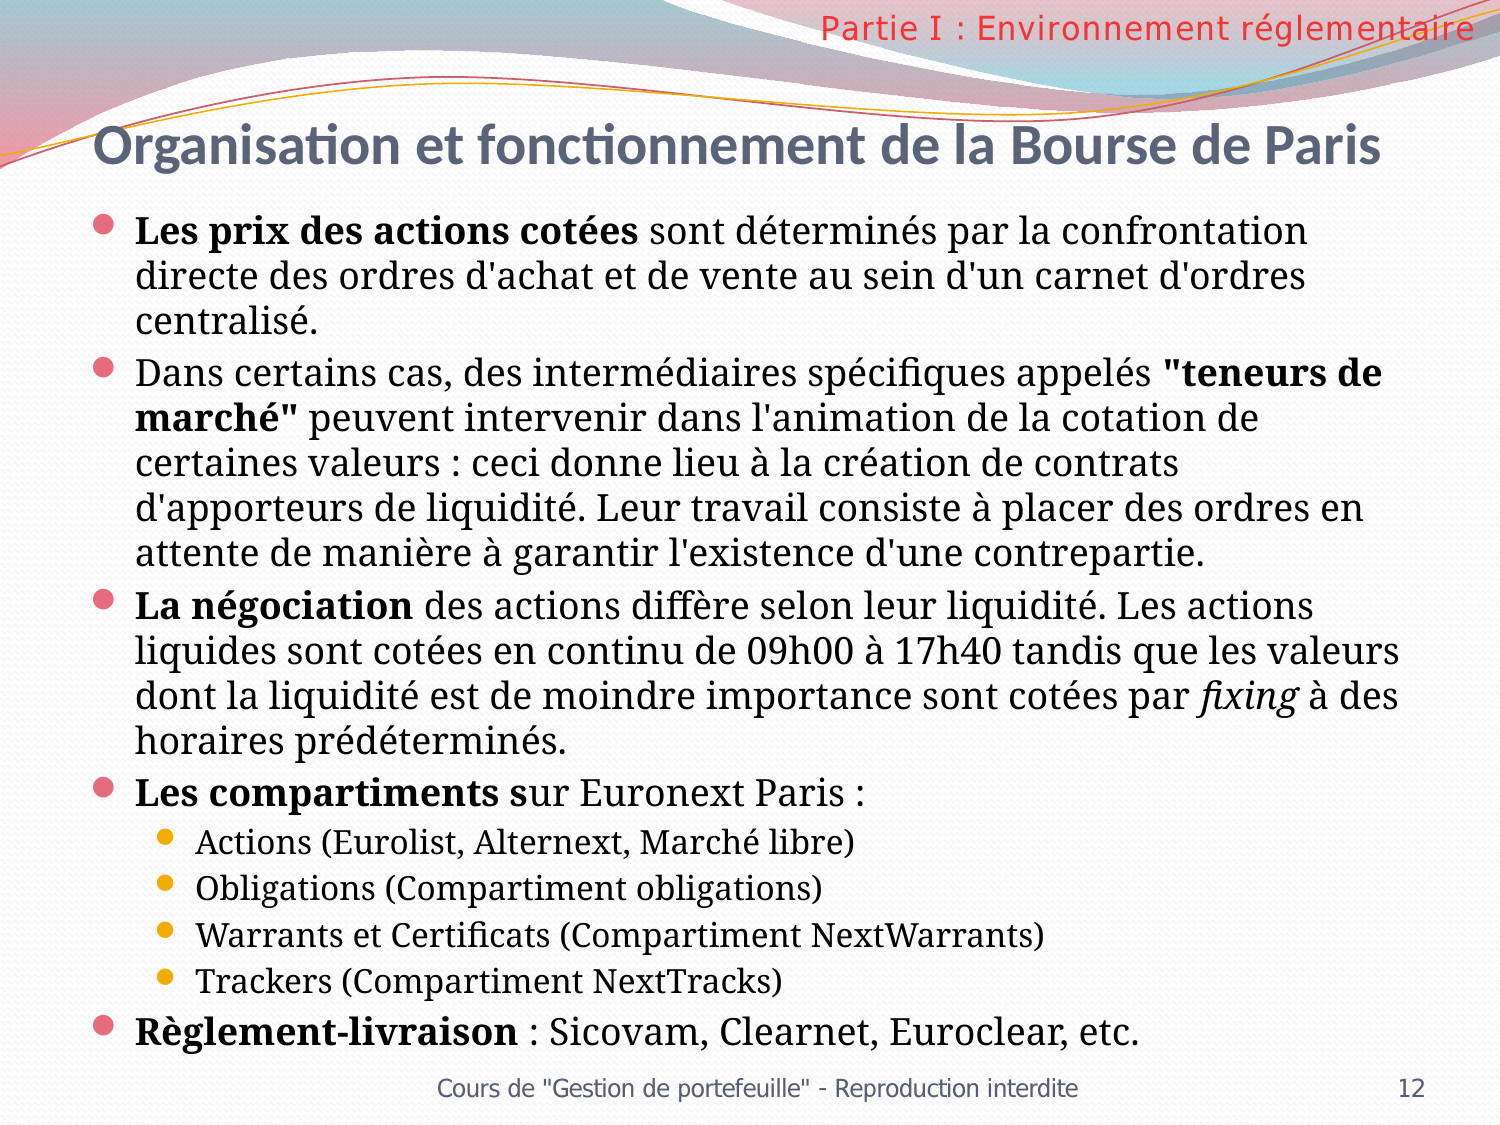

Partie I : Environnement réglementaire
# Organisation et fonctionnement de la Bourse de Paris
Les prix des actions cotées sont déterminés par la confrontation directe des ordres d'achat et de vente au sein d'un carnet d'ordres centralisé.
Dans certains cas, des intermédiaires spécifiques appelés "teneurs de marché" peuvent intervenir dans l'animation de la cotation de certaines valeurs : ceci donne lieu à la création de contrats d'apporteurs de liquidité. Leur travail consiste à placer des ordres en attente de manière à garantir l'existence d'une contrepartie.
La négociation des actions diffère selon leur liquidité. Les actions liquides sont cotées en continu de 09h00 à 17h40 tandis que les valeurs dont la liquidité est de moindre importance sont cotées par fixing à des horaires prédéterminés.
Les compartiments sur Euronext Paris :
Actions (Eurolist, Alternext, Marché libre)
Obligations (Compartiment obligations)
Warrants et Certificats (Compartiment NextWarrants)
Trackers (Compartiment NextTracks)
Règlement-livraison : Sicovam, Clearnet, Euroclear, etc.

Cours de "Gestion de portefeuille" - Reproduction interdite
12